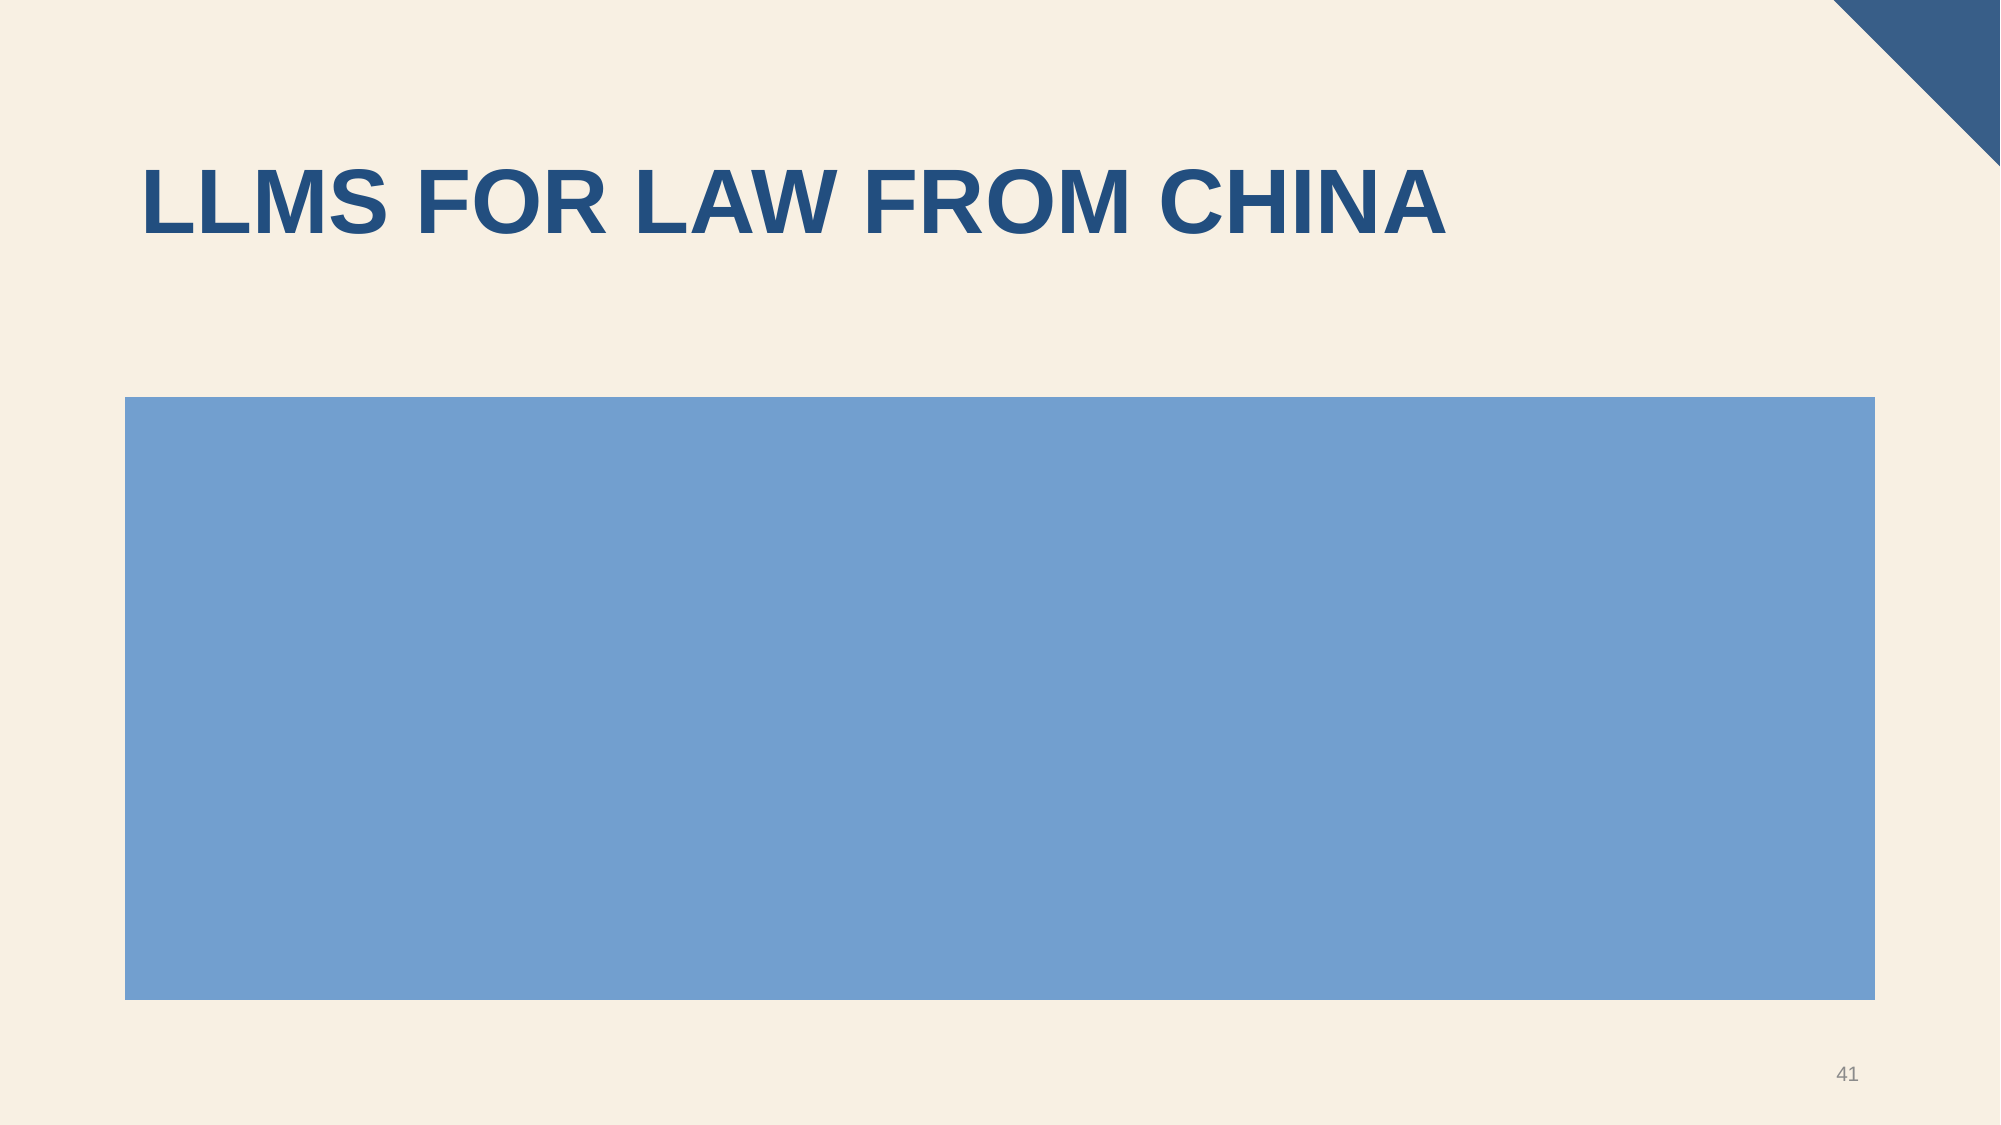

# LLMs for law from China
LawGPT_zh
LexiLaw
Lawyer LLaMA
HanFei
ChatLaw
Lychee
WisdomInterrogatory
JurisLMs
Fuzi.mingcha
41